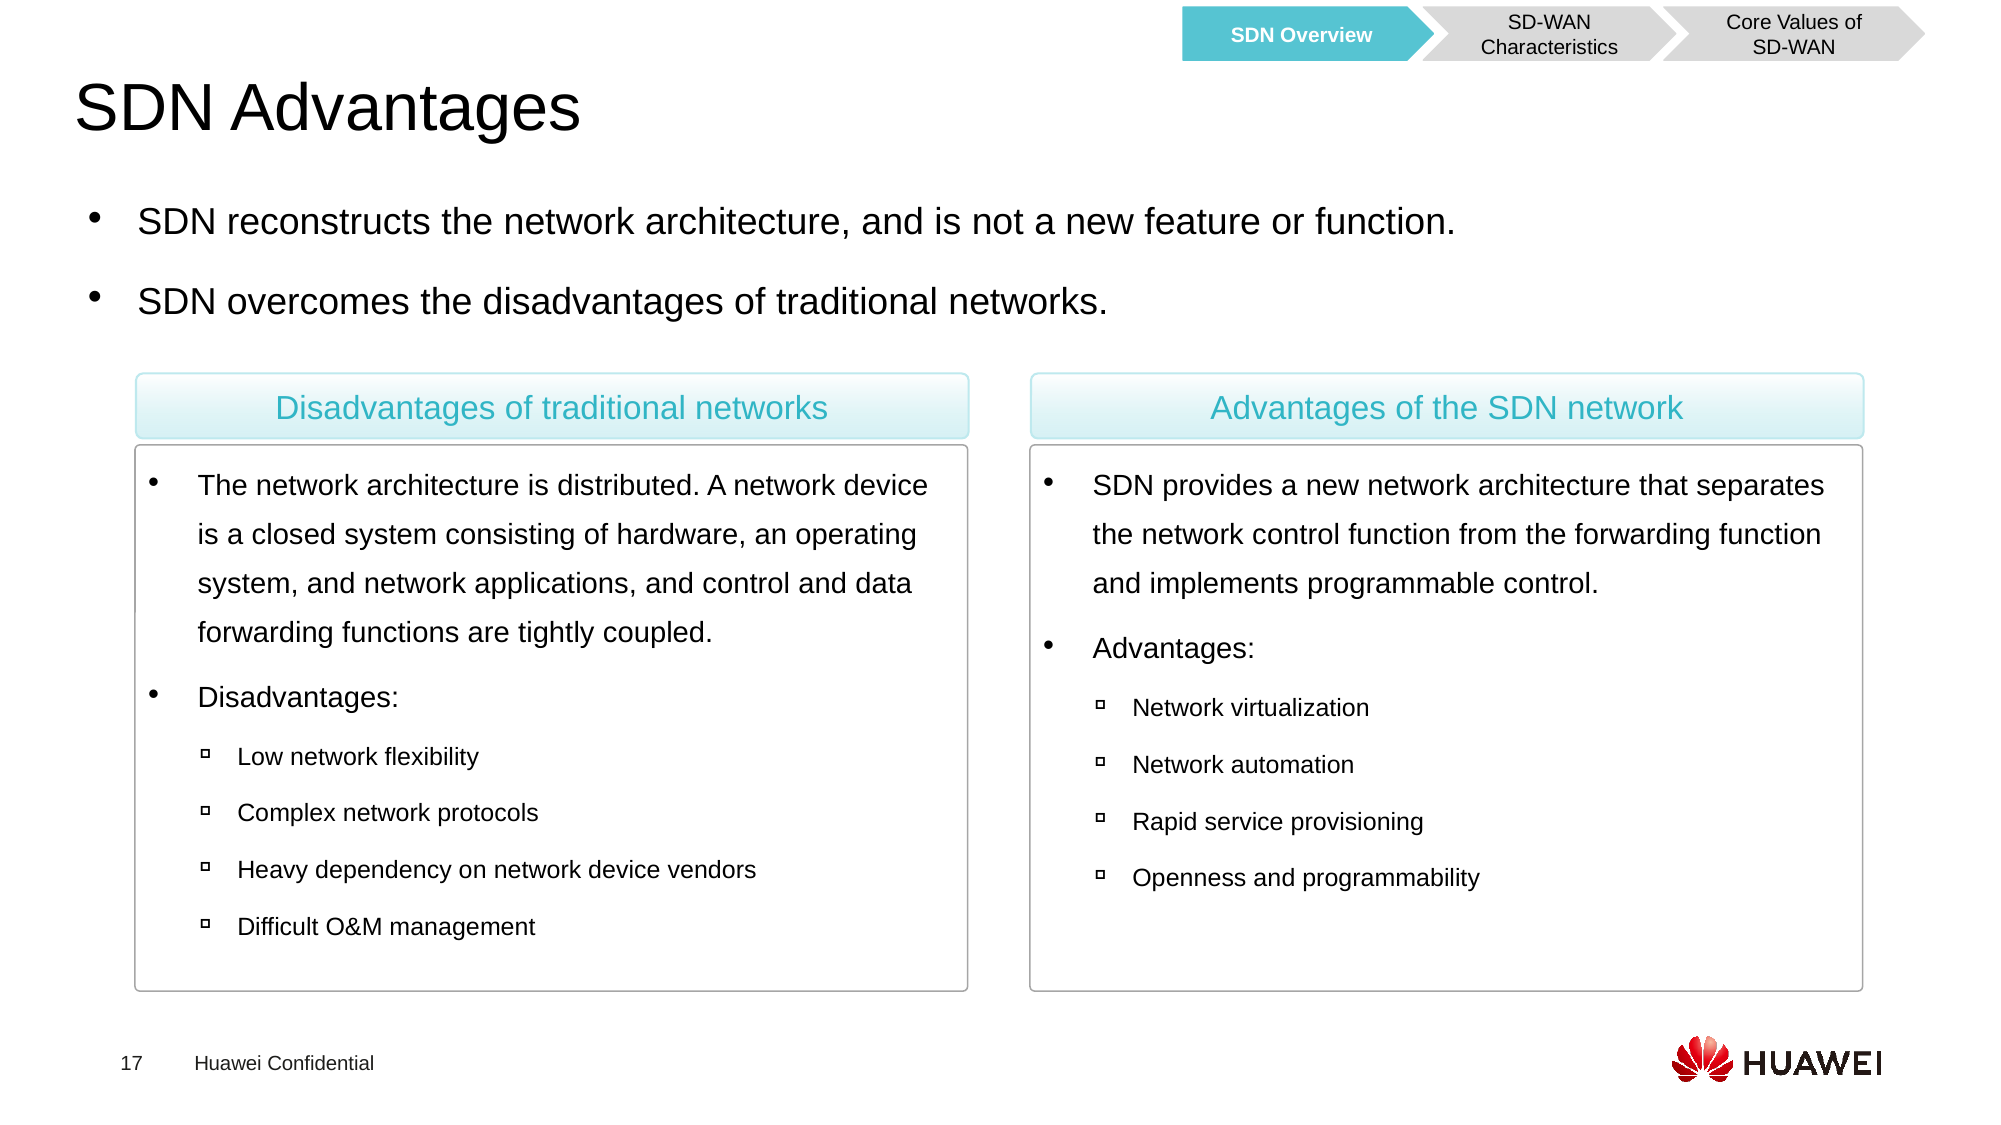

SDN Overview
SD-WAN Characteristics
Core Values of SD-WAN
# SDN Advantages
SDN reconstructs the network architecture, and is not a new feature or function.
SDN overcomes the disadvantages of traditional networks.
Disadvantages of traditional networks
Advantages of the SDN network
The network architecture is distributed. A network device is a closed system consisting of hardware, an operating system, and network applications, and control and data forwarding functions are tightly coupled.
Disadvantages:
Low network flexibility
Complex network protocols
Heavy dependency on network device vendors
Difficult O&M management
SDN provides a new network architecture that separates the network control function from the forwarding function and implements programmable control.
Advantages:
Network virtualization
Network automation
Rapid service provisioning
Openness and programmability